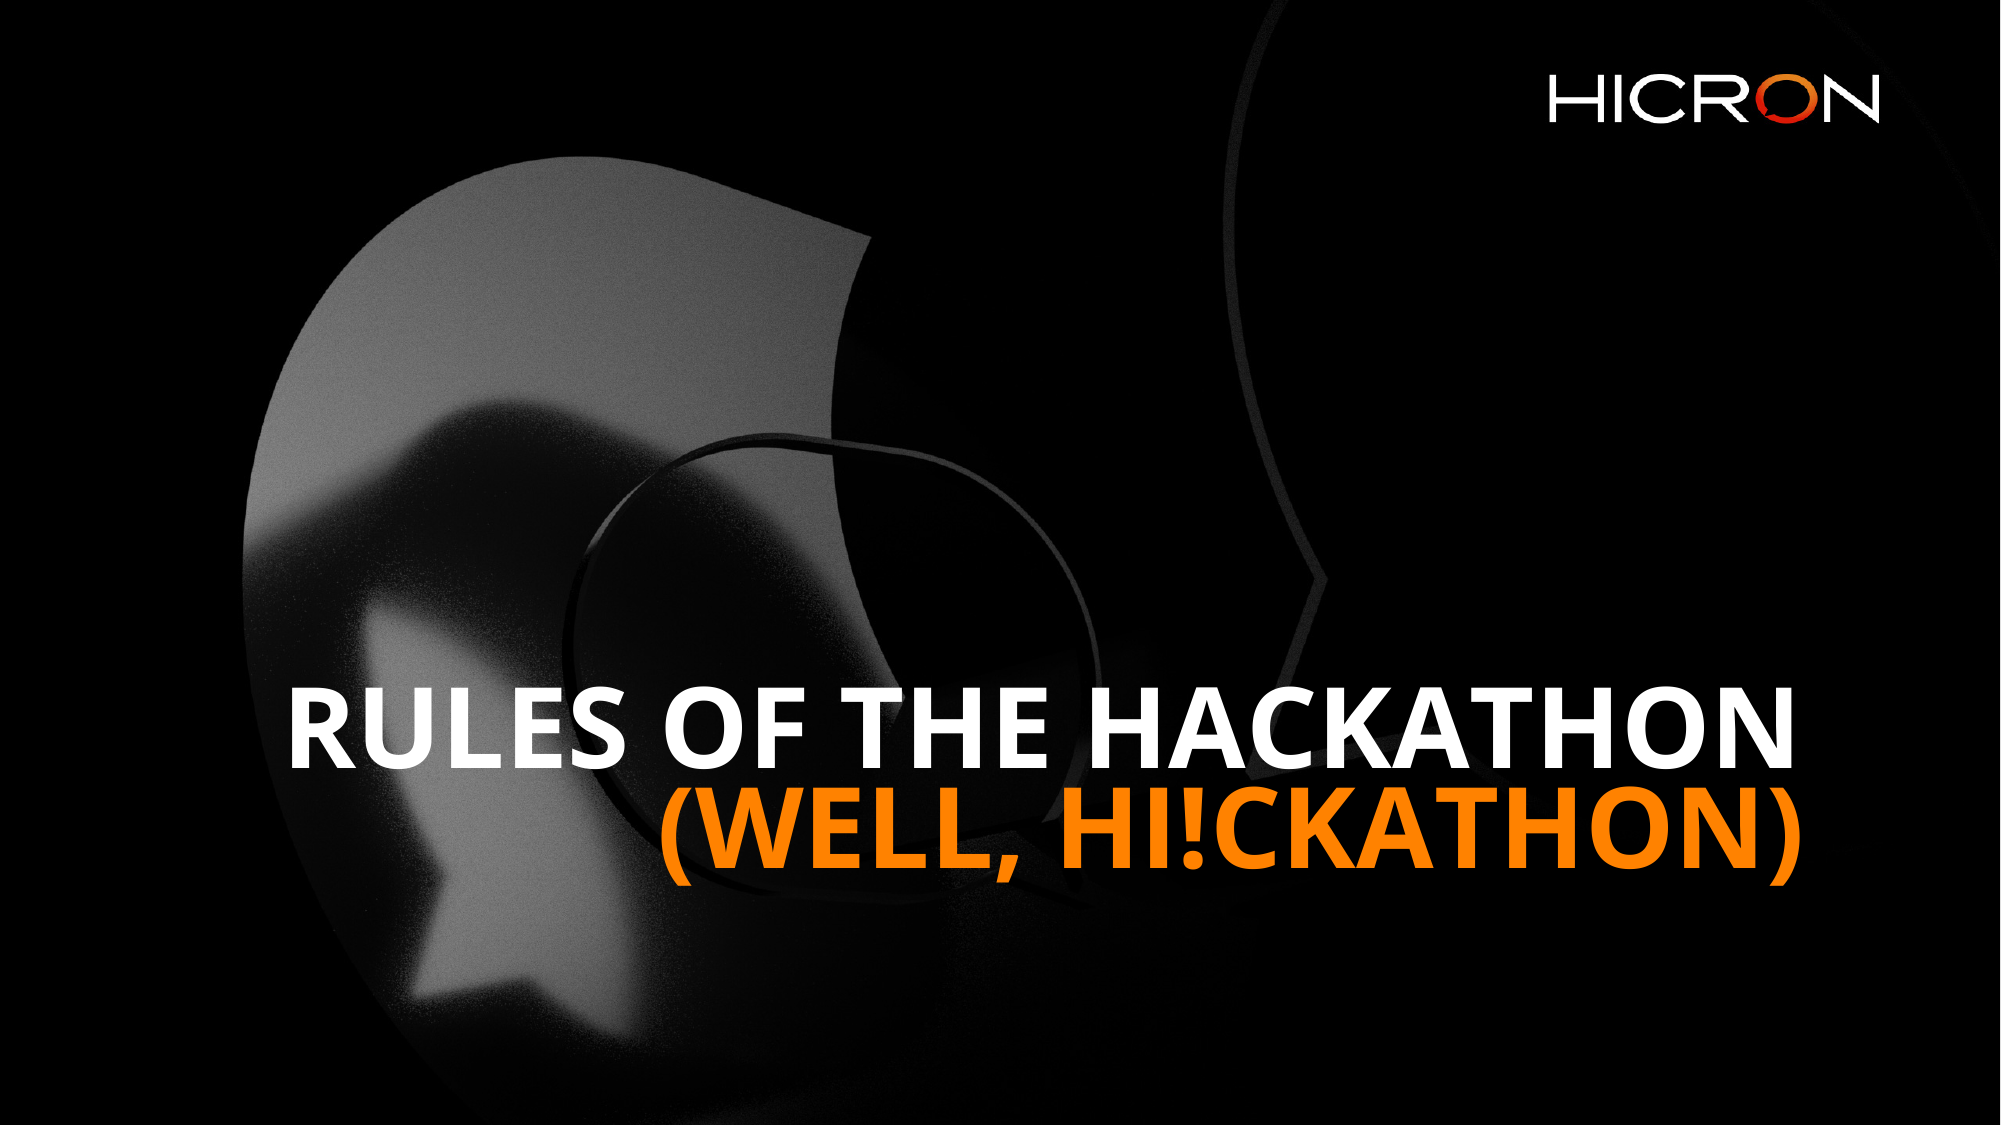

RULES OF THE HACKATHON
# (WELL, HI!CKATHON)